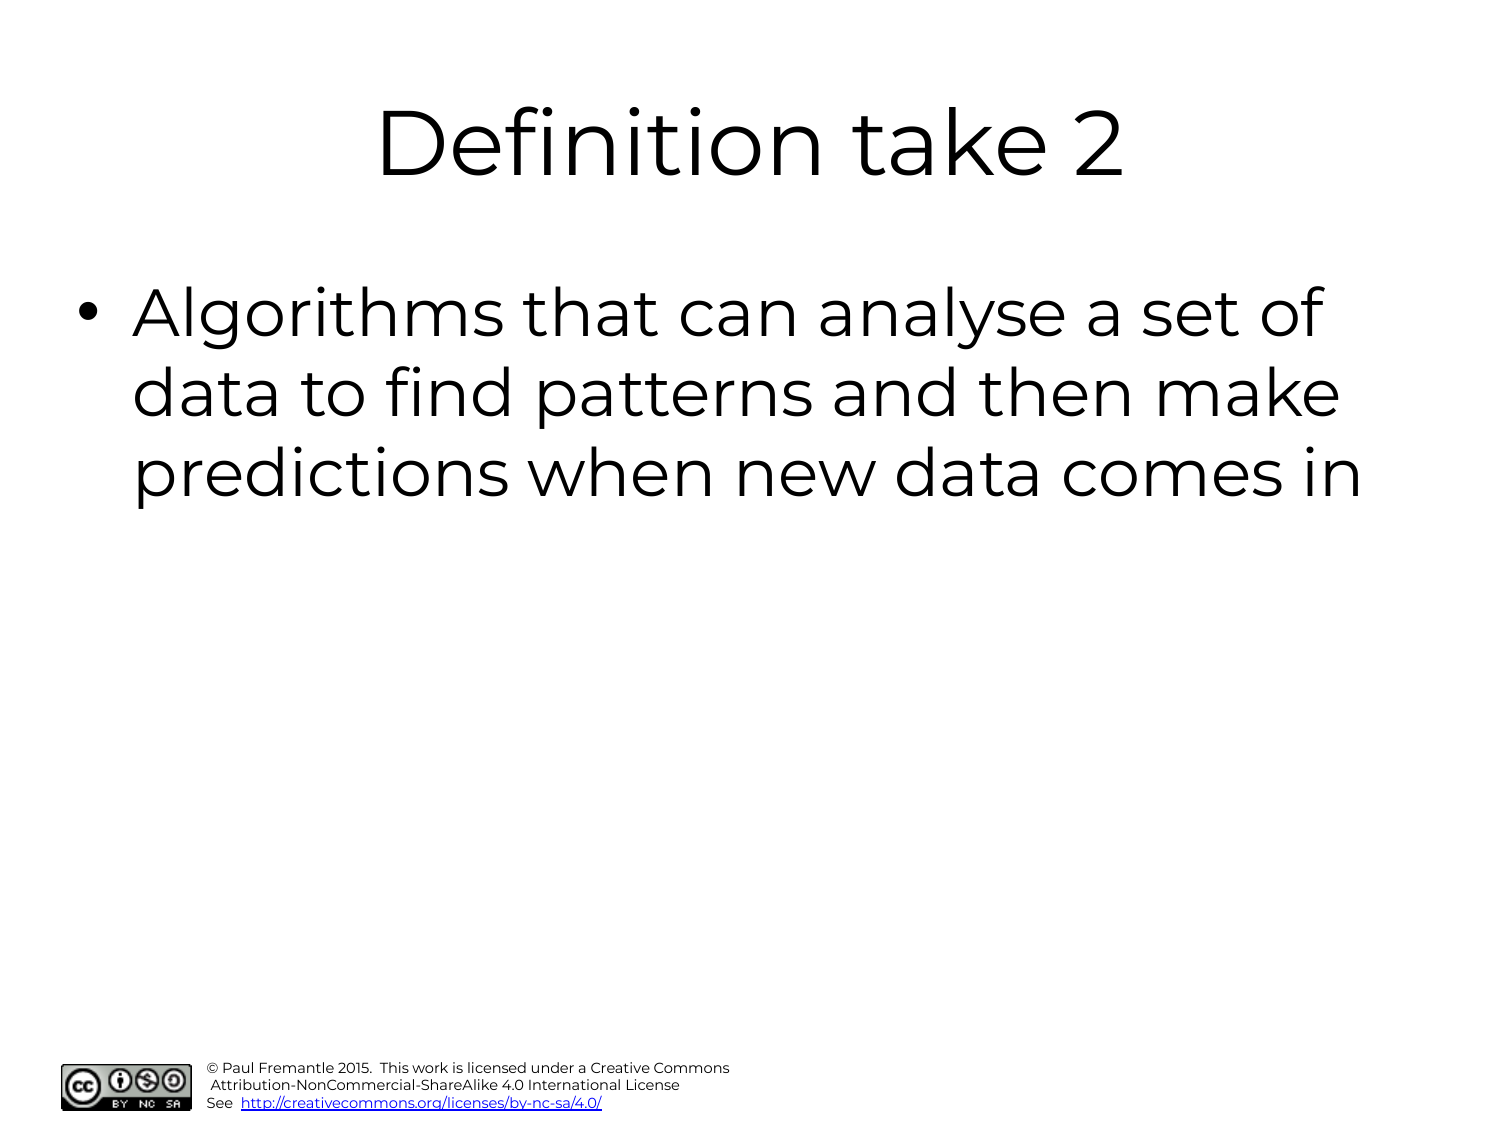

# Definition take 2
Algorithms that can analyse a set of data to find patterns and then make predictions when new data comes in